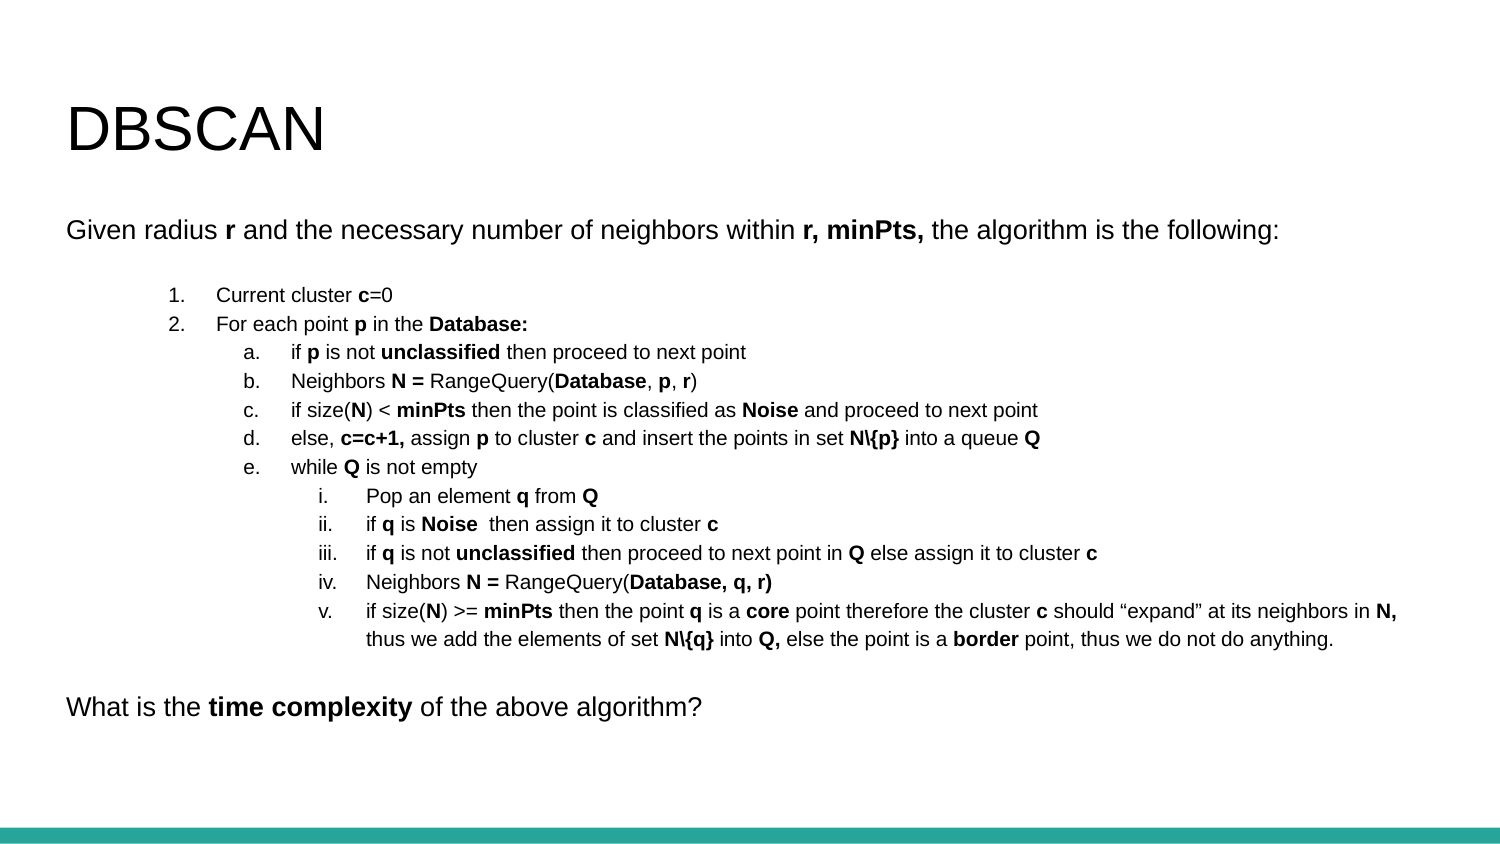

# DBSCAN
Given radius r and the necessary number of neighbors within r, minPts, the algorithm is the following:
Current cluster c=0
For each point p in the Database:
if p is not unclassified then proceed to next point
Neighbors N = RangeQuery(Database, p, r)
if size(N) < minPts then the point is classified as Noise and proceed to next point
else, c=c+1, assign p to cluster c and insert the points in set N\{p} into a queue Q
while Q is not empty
Pop an element q from Q
if q is Noise  then assign it to cluster c
if q is not unclassified then proceed to next point in Q else assign it to cluster c
Neighbors N = RangeQuery(Database, q, r)
if size(N) >= minPts then the point q is a core point therefore the cluster c should “expand” at its neighbors in N, thus we add the elements of set N\{q} into Q, else the point is a border point, thus we do not do anything.
What is the time complexity of the above algorithm?